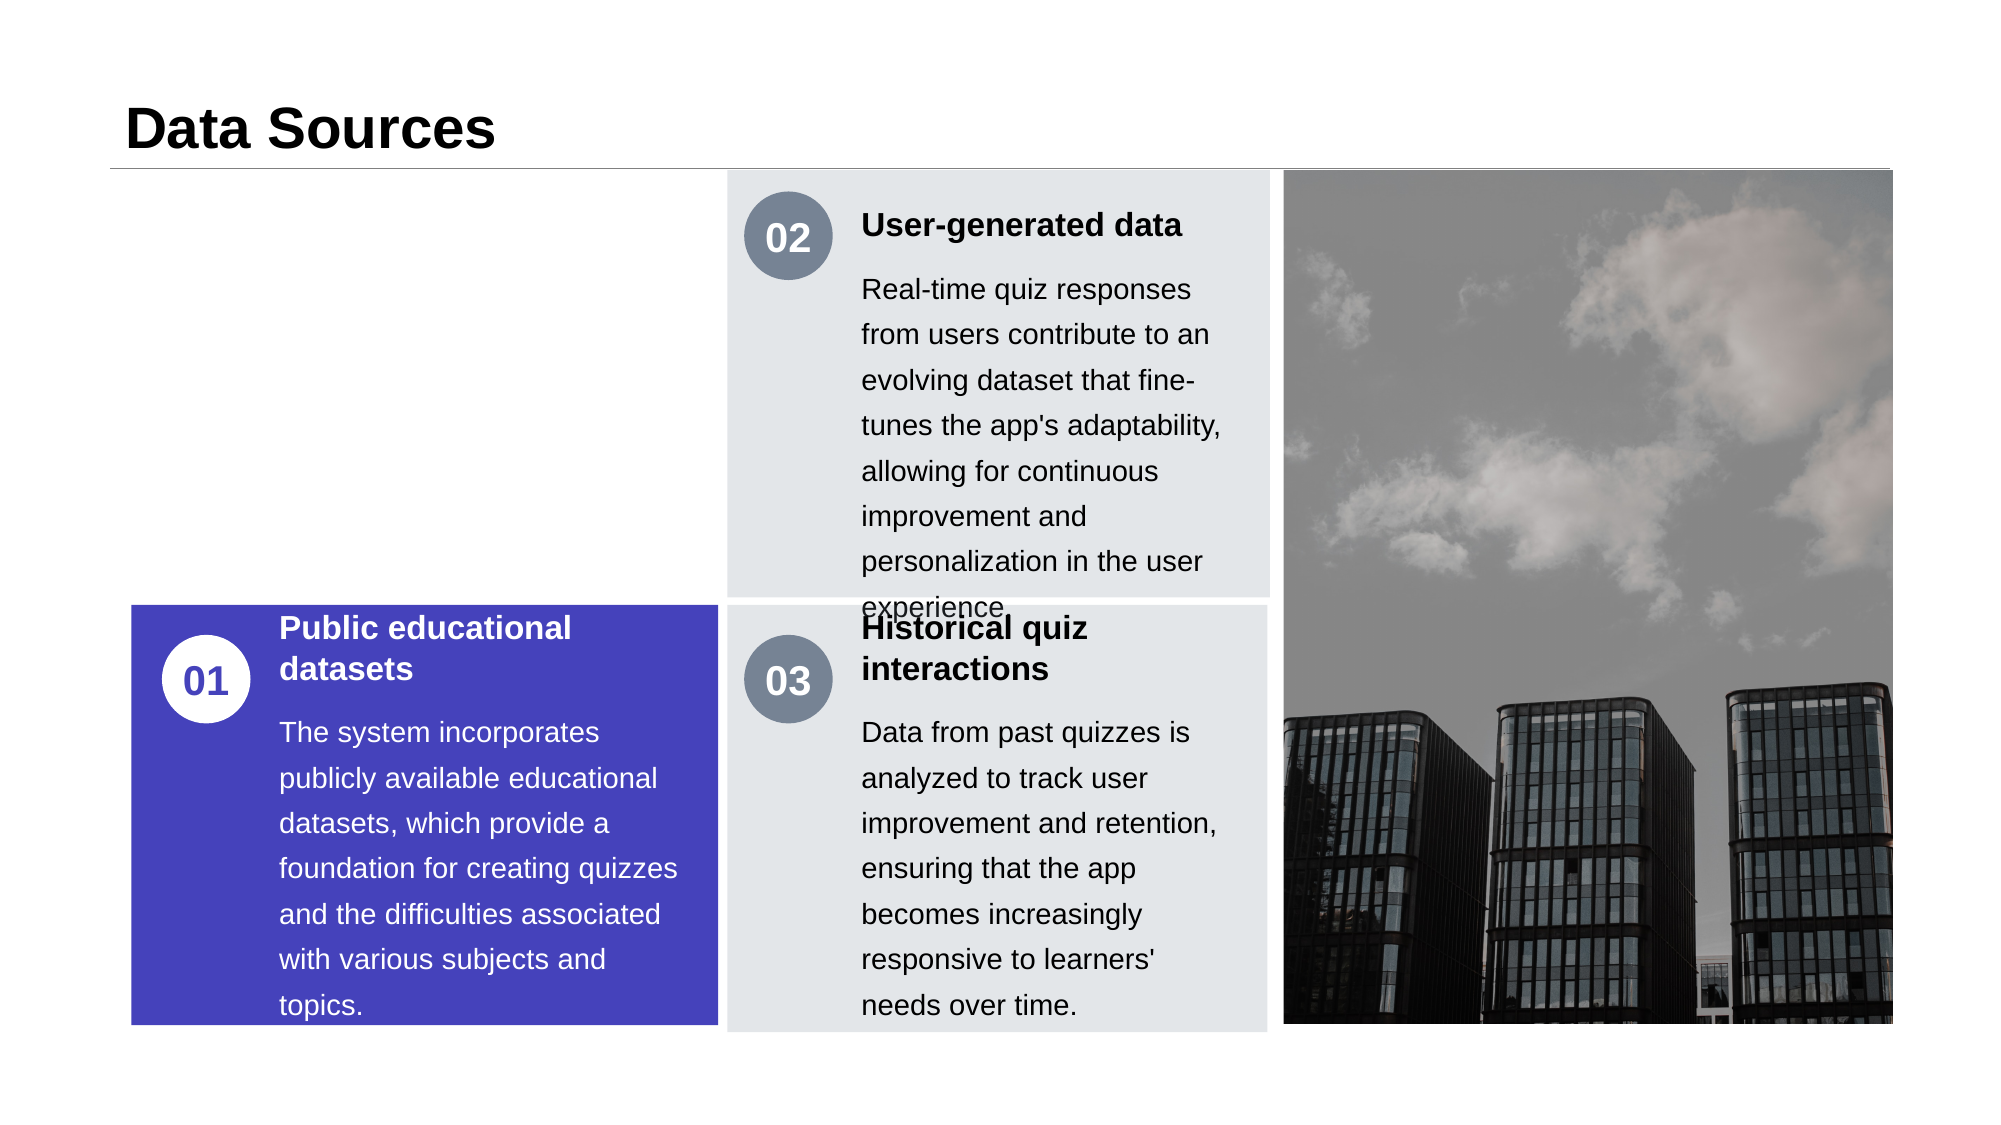

# Data Sources

02
User-generated data
Real-time quiz responses from users contribute to an evolving dataset that fine-tunes the app's adaptability, allowing for continuous improvement and personalization in the user experience.

01
03
Public educational datasets
Historical quiz interactions
The system incorporates publicly available educational datasets, which provide a foundation for creating quizzes and the difficulties associated with various subjects and topics.
Data from past quizzes is analyzed to track user improvement and retention, ensuring that the app becomes increasingly responsive to learners' needs over time.